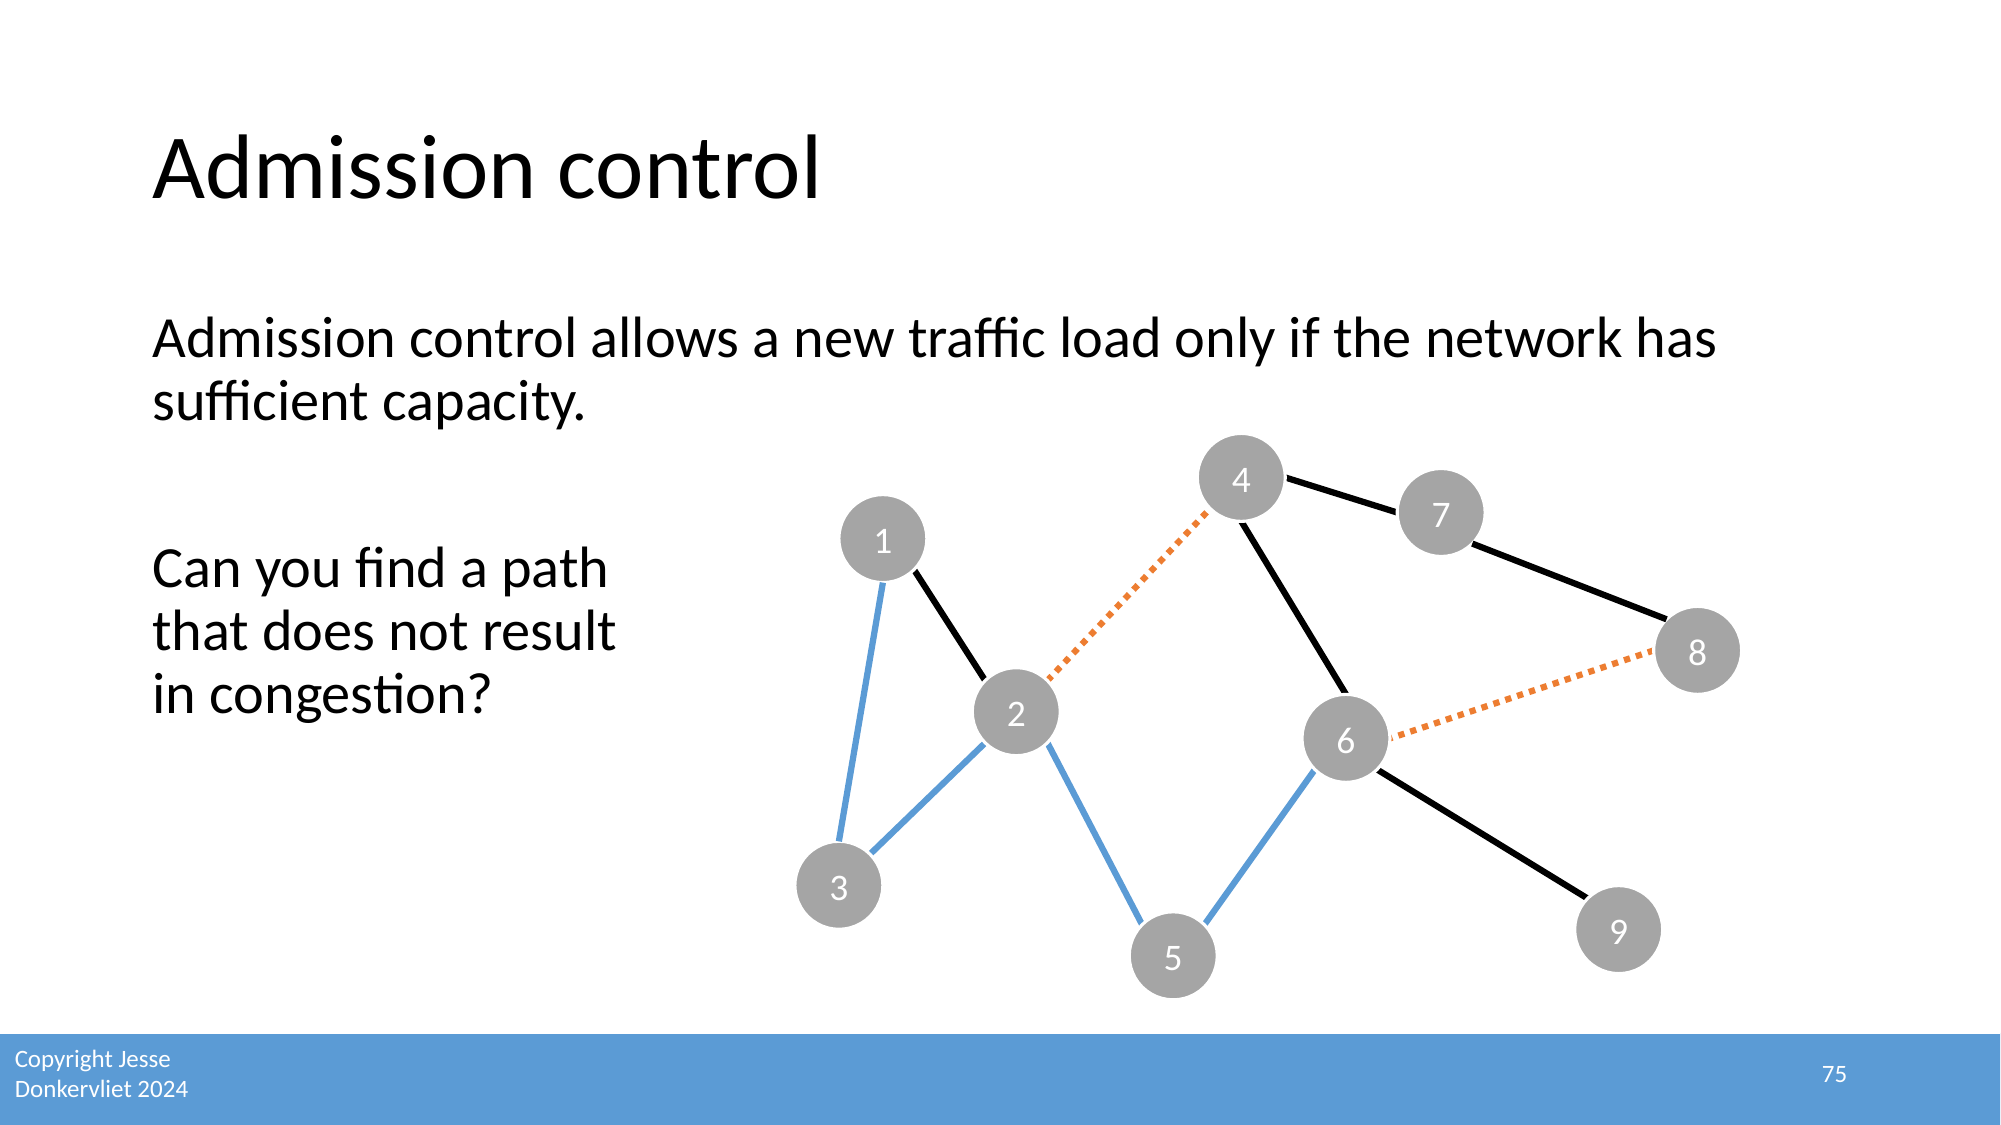

# Admission control
Admission control allows a new traffic load only if the network has sufficient capacity.

Can you find a path
that does not result
in congestion?
4
7
1
8
2
6
3
9
5

75